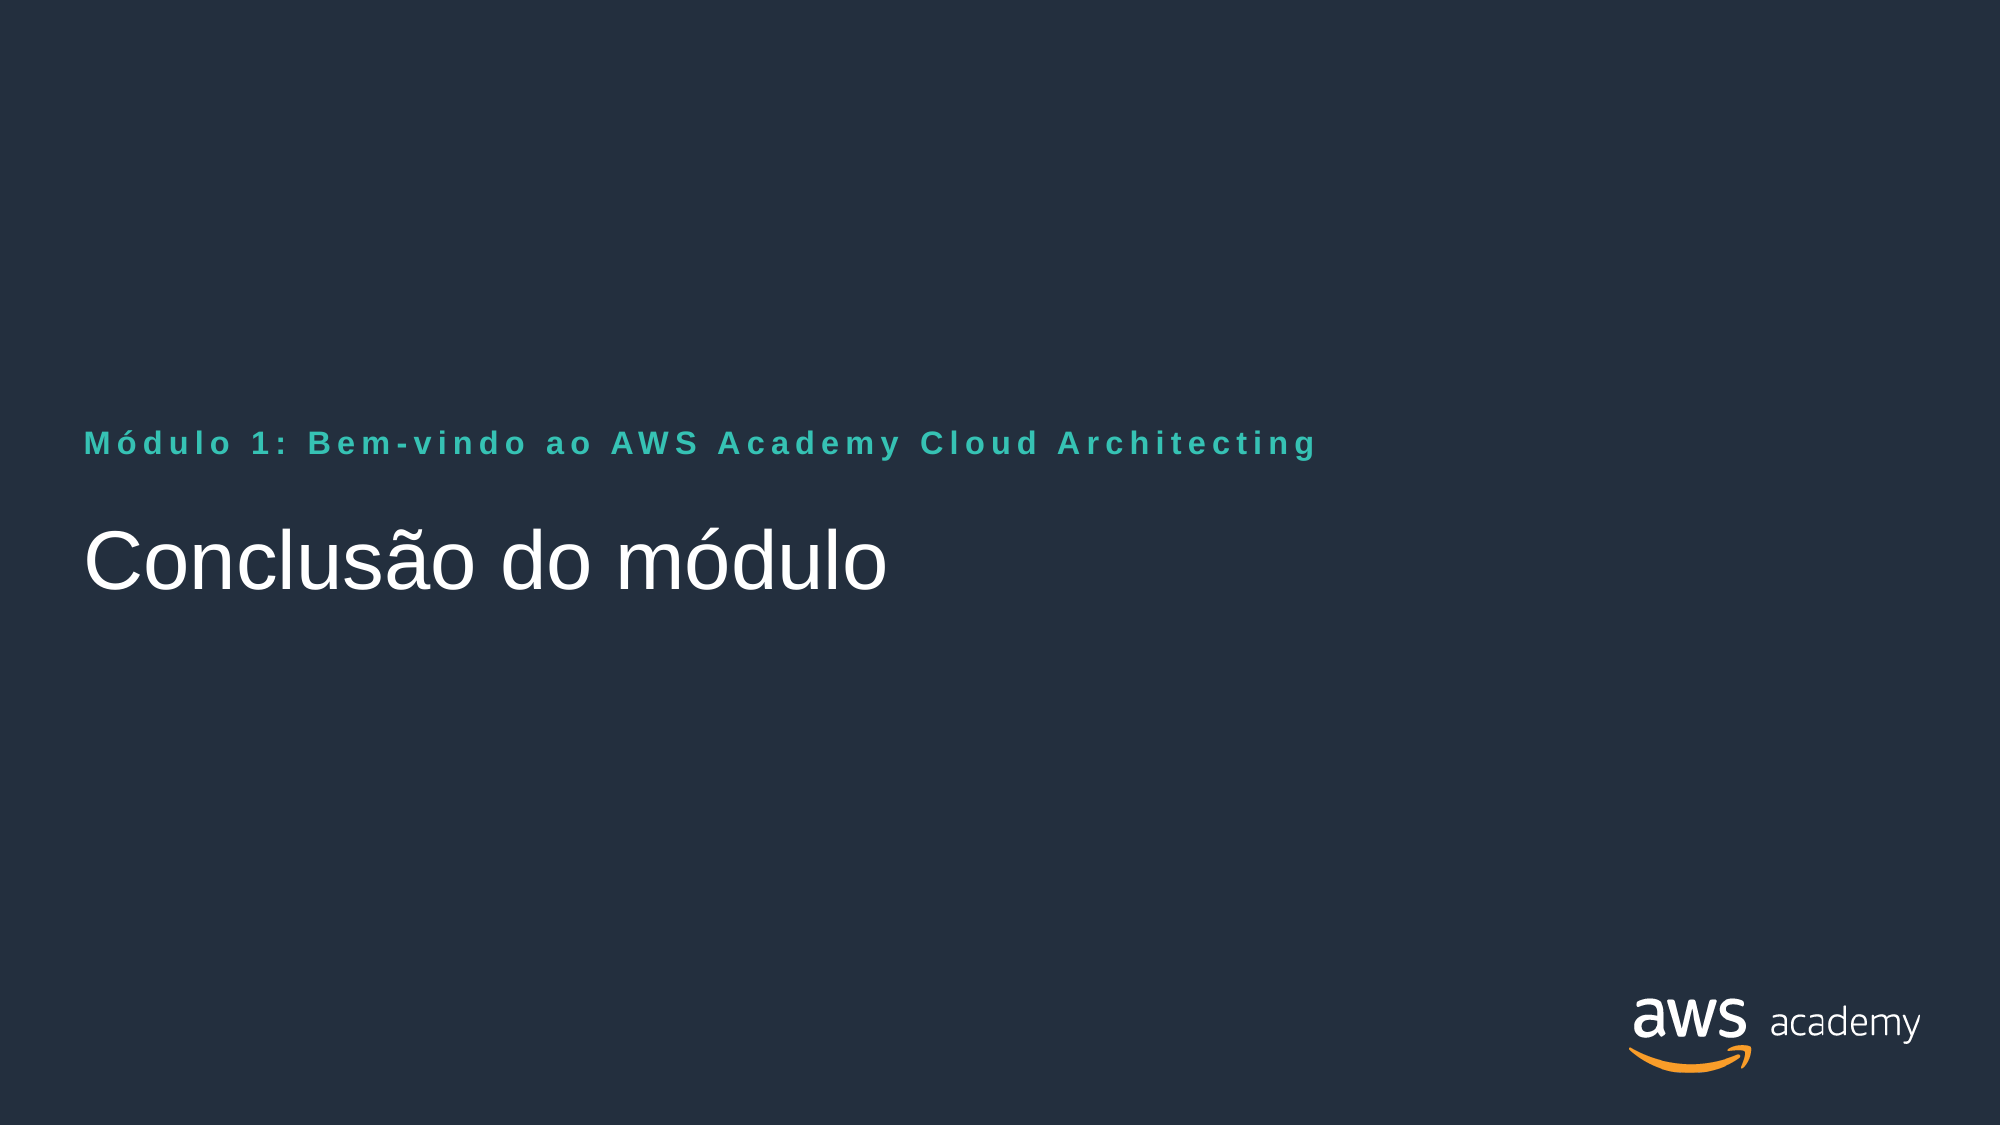

Módulo 1: Bem-vindo ao AWS Academy Cloud Architecting
# Conclusão do módulo